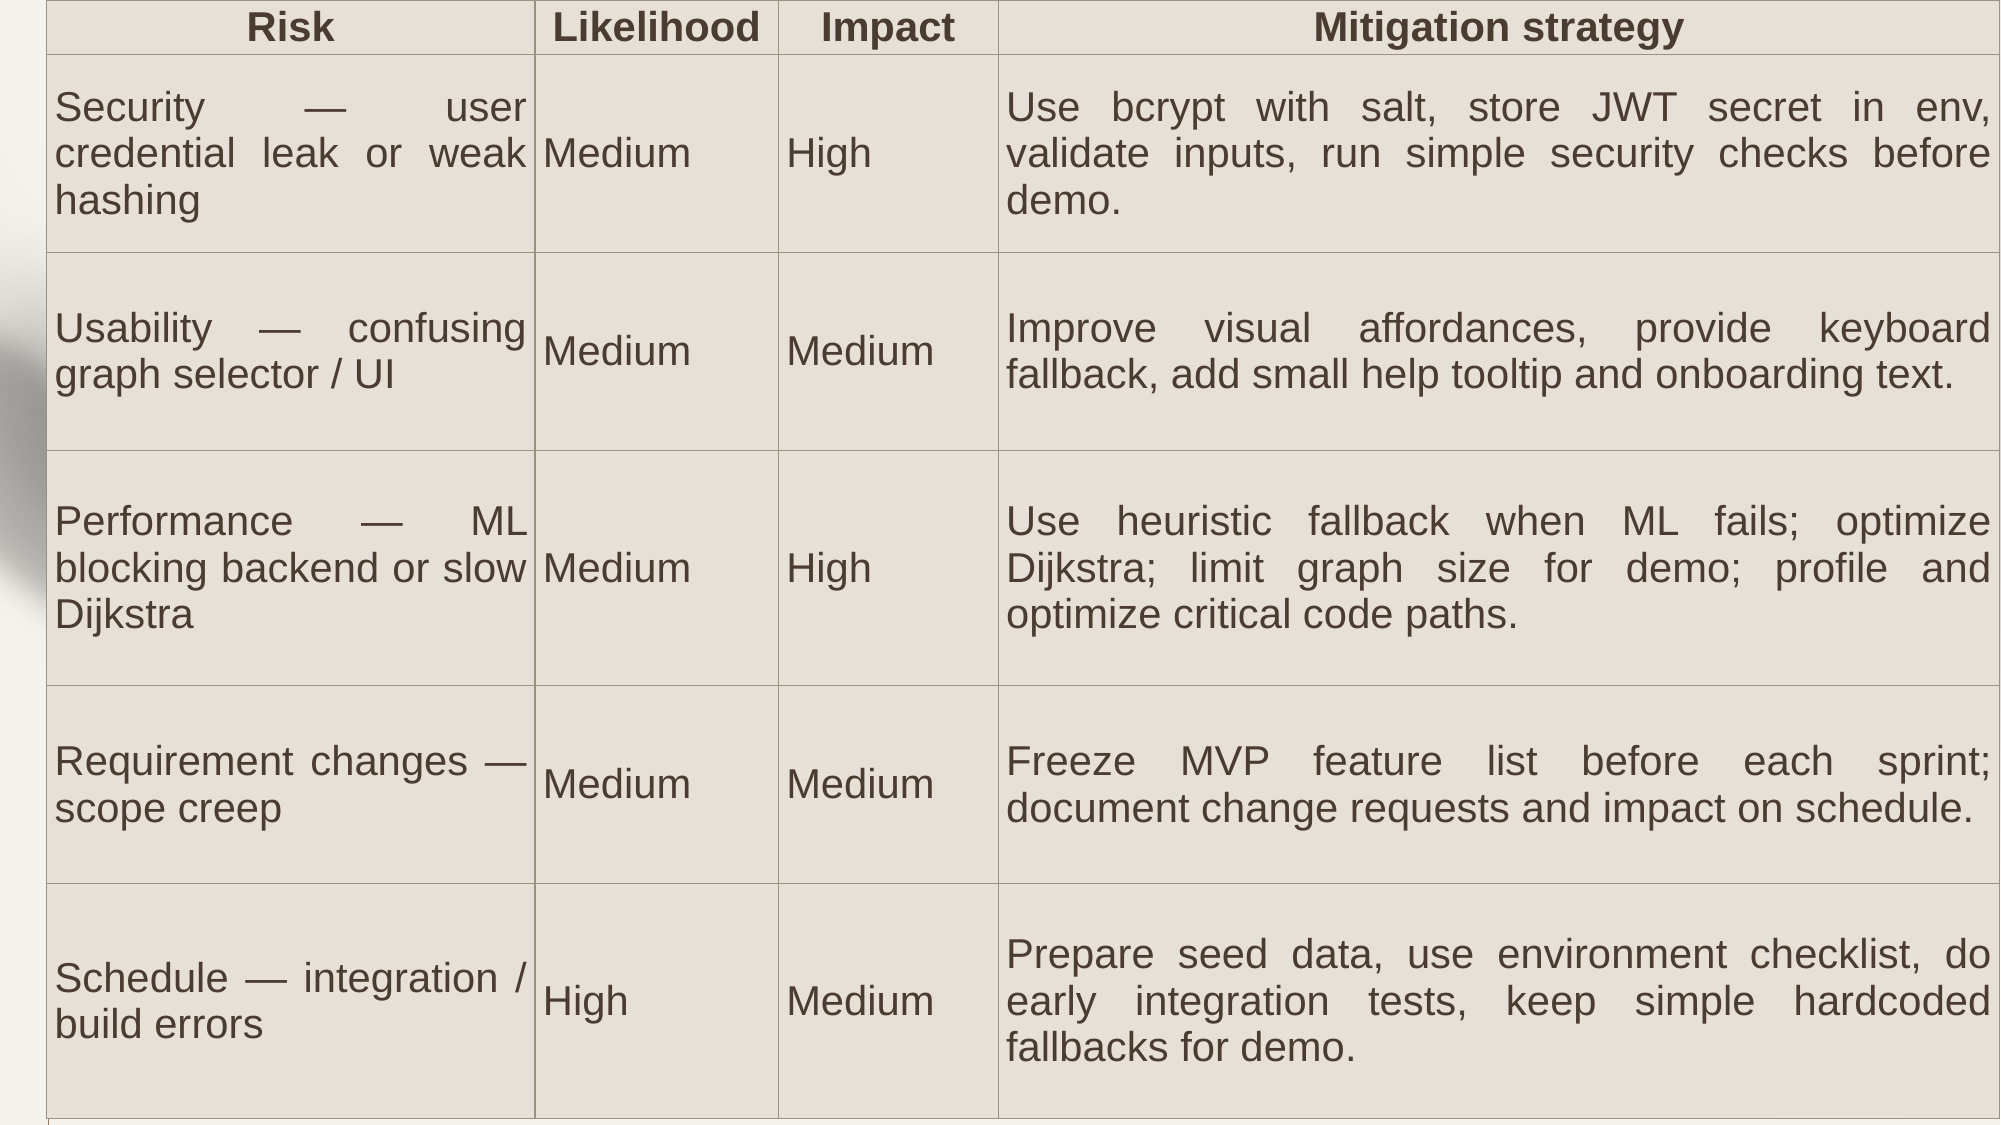

| Risk | Likelihood | Impact | Mitigation strategy |
| --- | --- | --- | --- |
| Security — user credential leak or weak hashing | Medium | High | Use bcrypt with salt, store JWT secret in env, validate inputs, run simple security checks before demo. |
| Usability — confusing graph selector / UI | Medium | Medium | Improve visual affordances, provide keyboard fallback, add small help tooltip and onboarding text. |
| Performance — ML blocking backend or slow Dijkstra | Medium | High | Use heuristic fallback when ML fails; optimize Dijkstra; limit graph size for demo; profile and optimize critical code paths. |
| Requirement changes — scope creep | Medium | Medium | Freeze MVP feature list before each sprint; document change requests and impact on schedule. |
| Schedule — integration / build errors | High | Medium | Prepare seed data, use environment checklist, do early integration tests, keep simple hardcoded fallbacks for demo. |